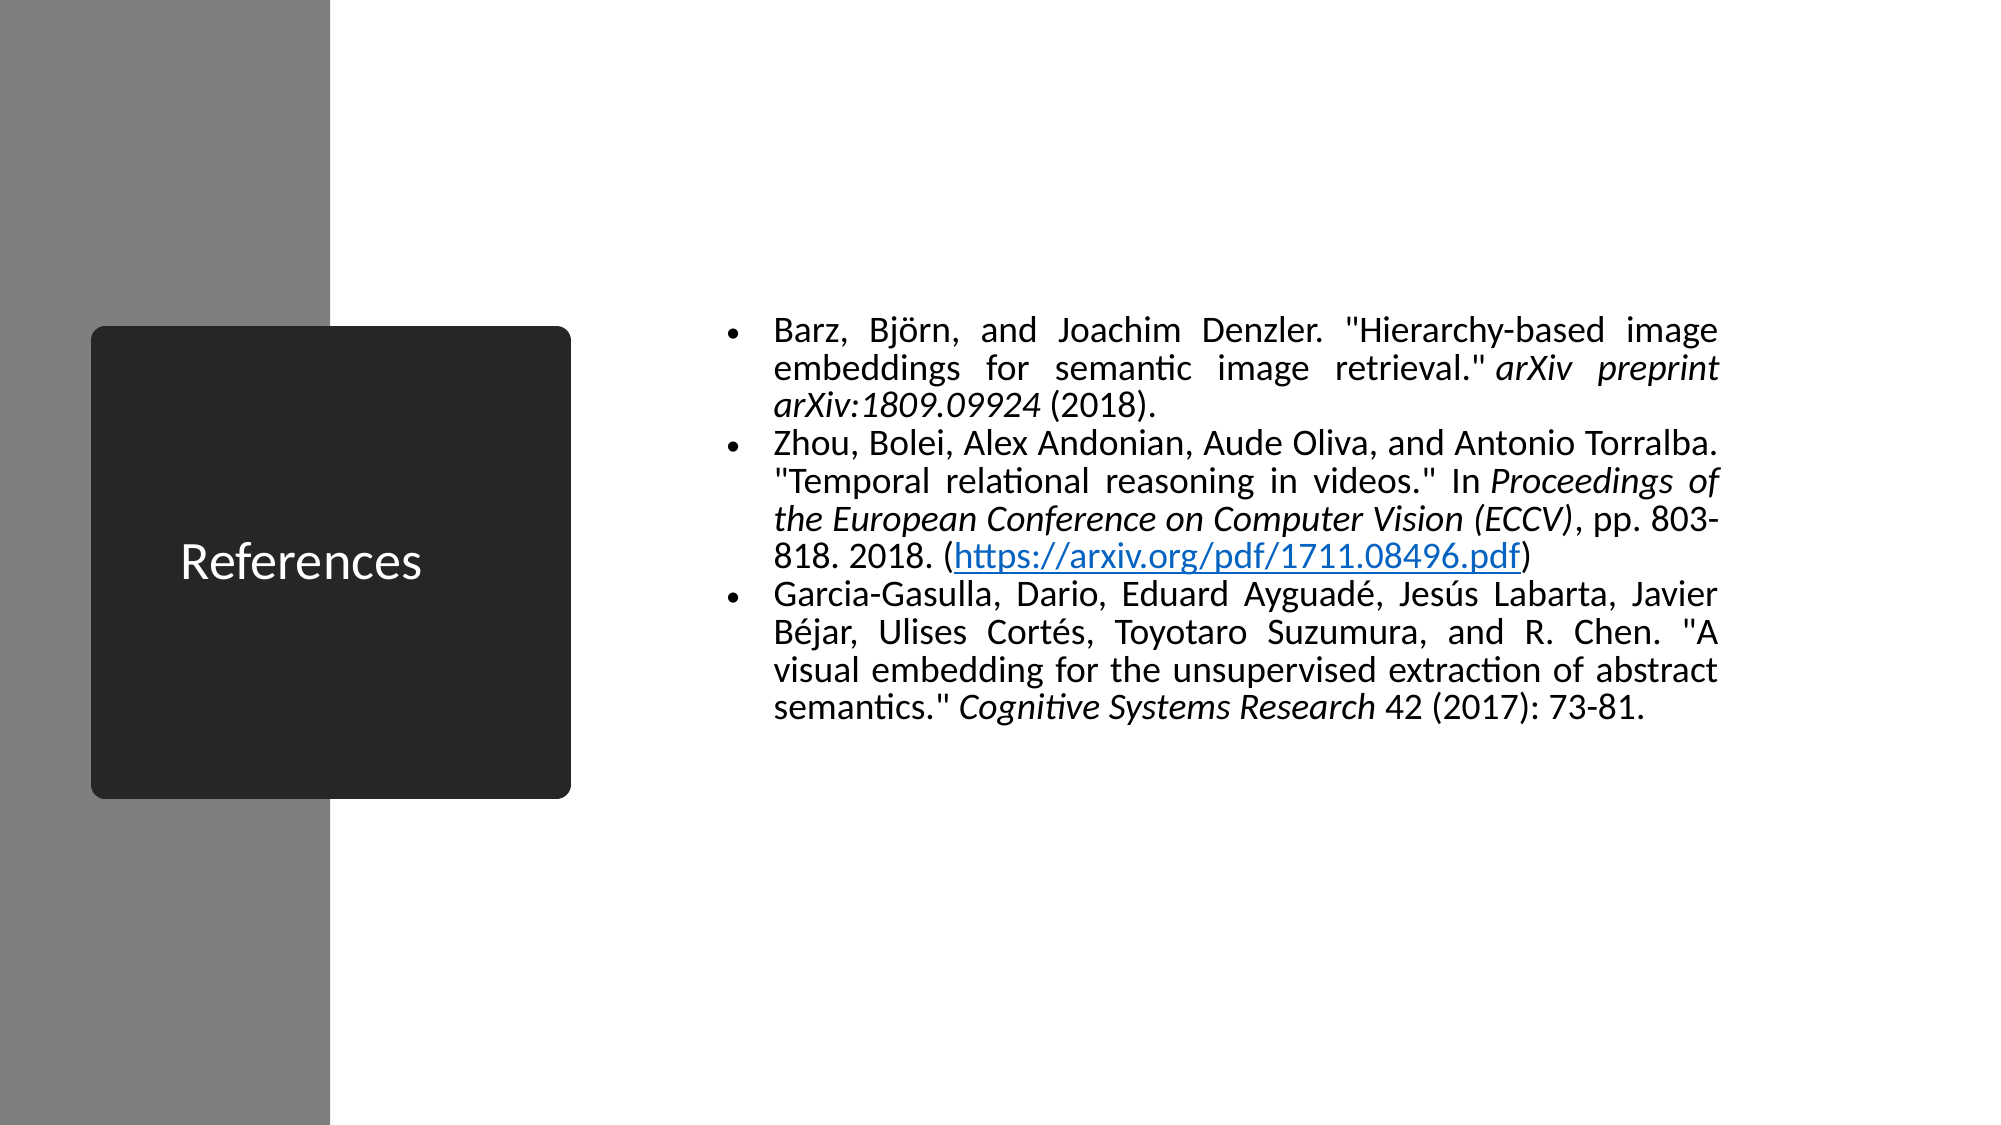

|  |  |
| --- | --- |
| Barz, Björn, and Joachim Denzler. "Hierarchy-based image embeddings for semantic image retrieval." arXiv preprint arXiv:1809.09924 (2018). Zhou, Bolei, Alex Andonian, Aude Oliva, and Antonio Torralba. "Temporal relational reasoning in videos." In Proceedings of the European Conference on Computer Vision (ECCV), pp. 803-818. 2018. (https://arxiv.org/pdf/1711.08496.pdf) Garcia-Gasulla, Dario, Eduard Ayguadé, Jesús Labarta, Javier Béjar, Ulises Cortés, Toyotaro Suzumura, and R. Chen. "A visual embedding for the unsupervised extraction of abstract semantics." Cognitive Systems Research 42 (2017): 73-81. |  |
|  |  |
# References